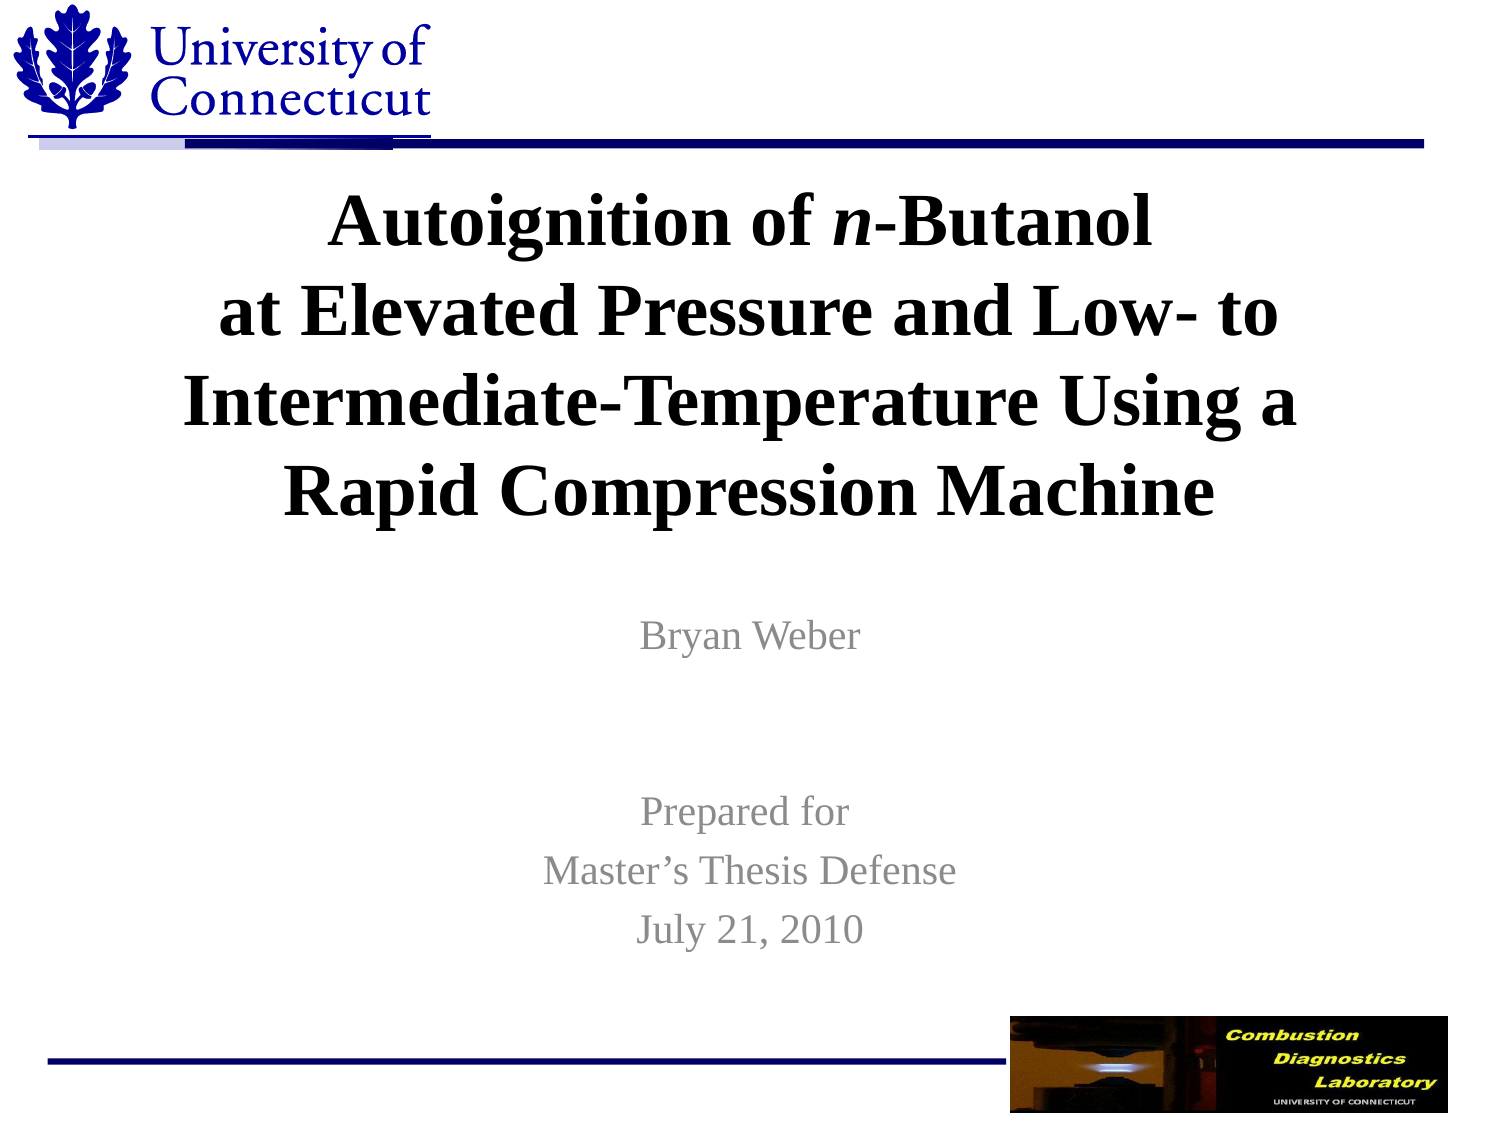

# Autoignition of n-Butanol at Elevated Pressure and Low- to Intermediate-Temperature Using a Rapid Compression Machine
Bryan Weber

Prepared for
Master’s Thesis Defense
July 21, 2010